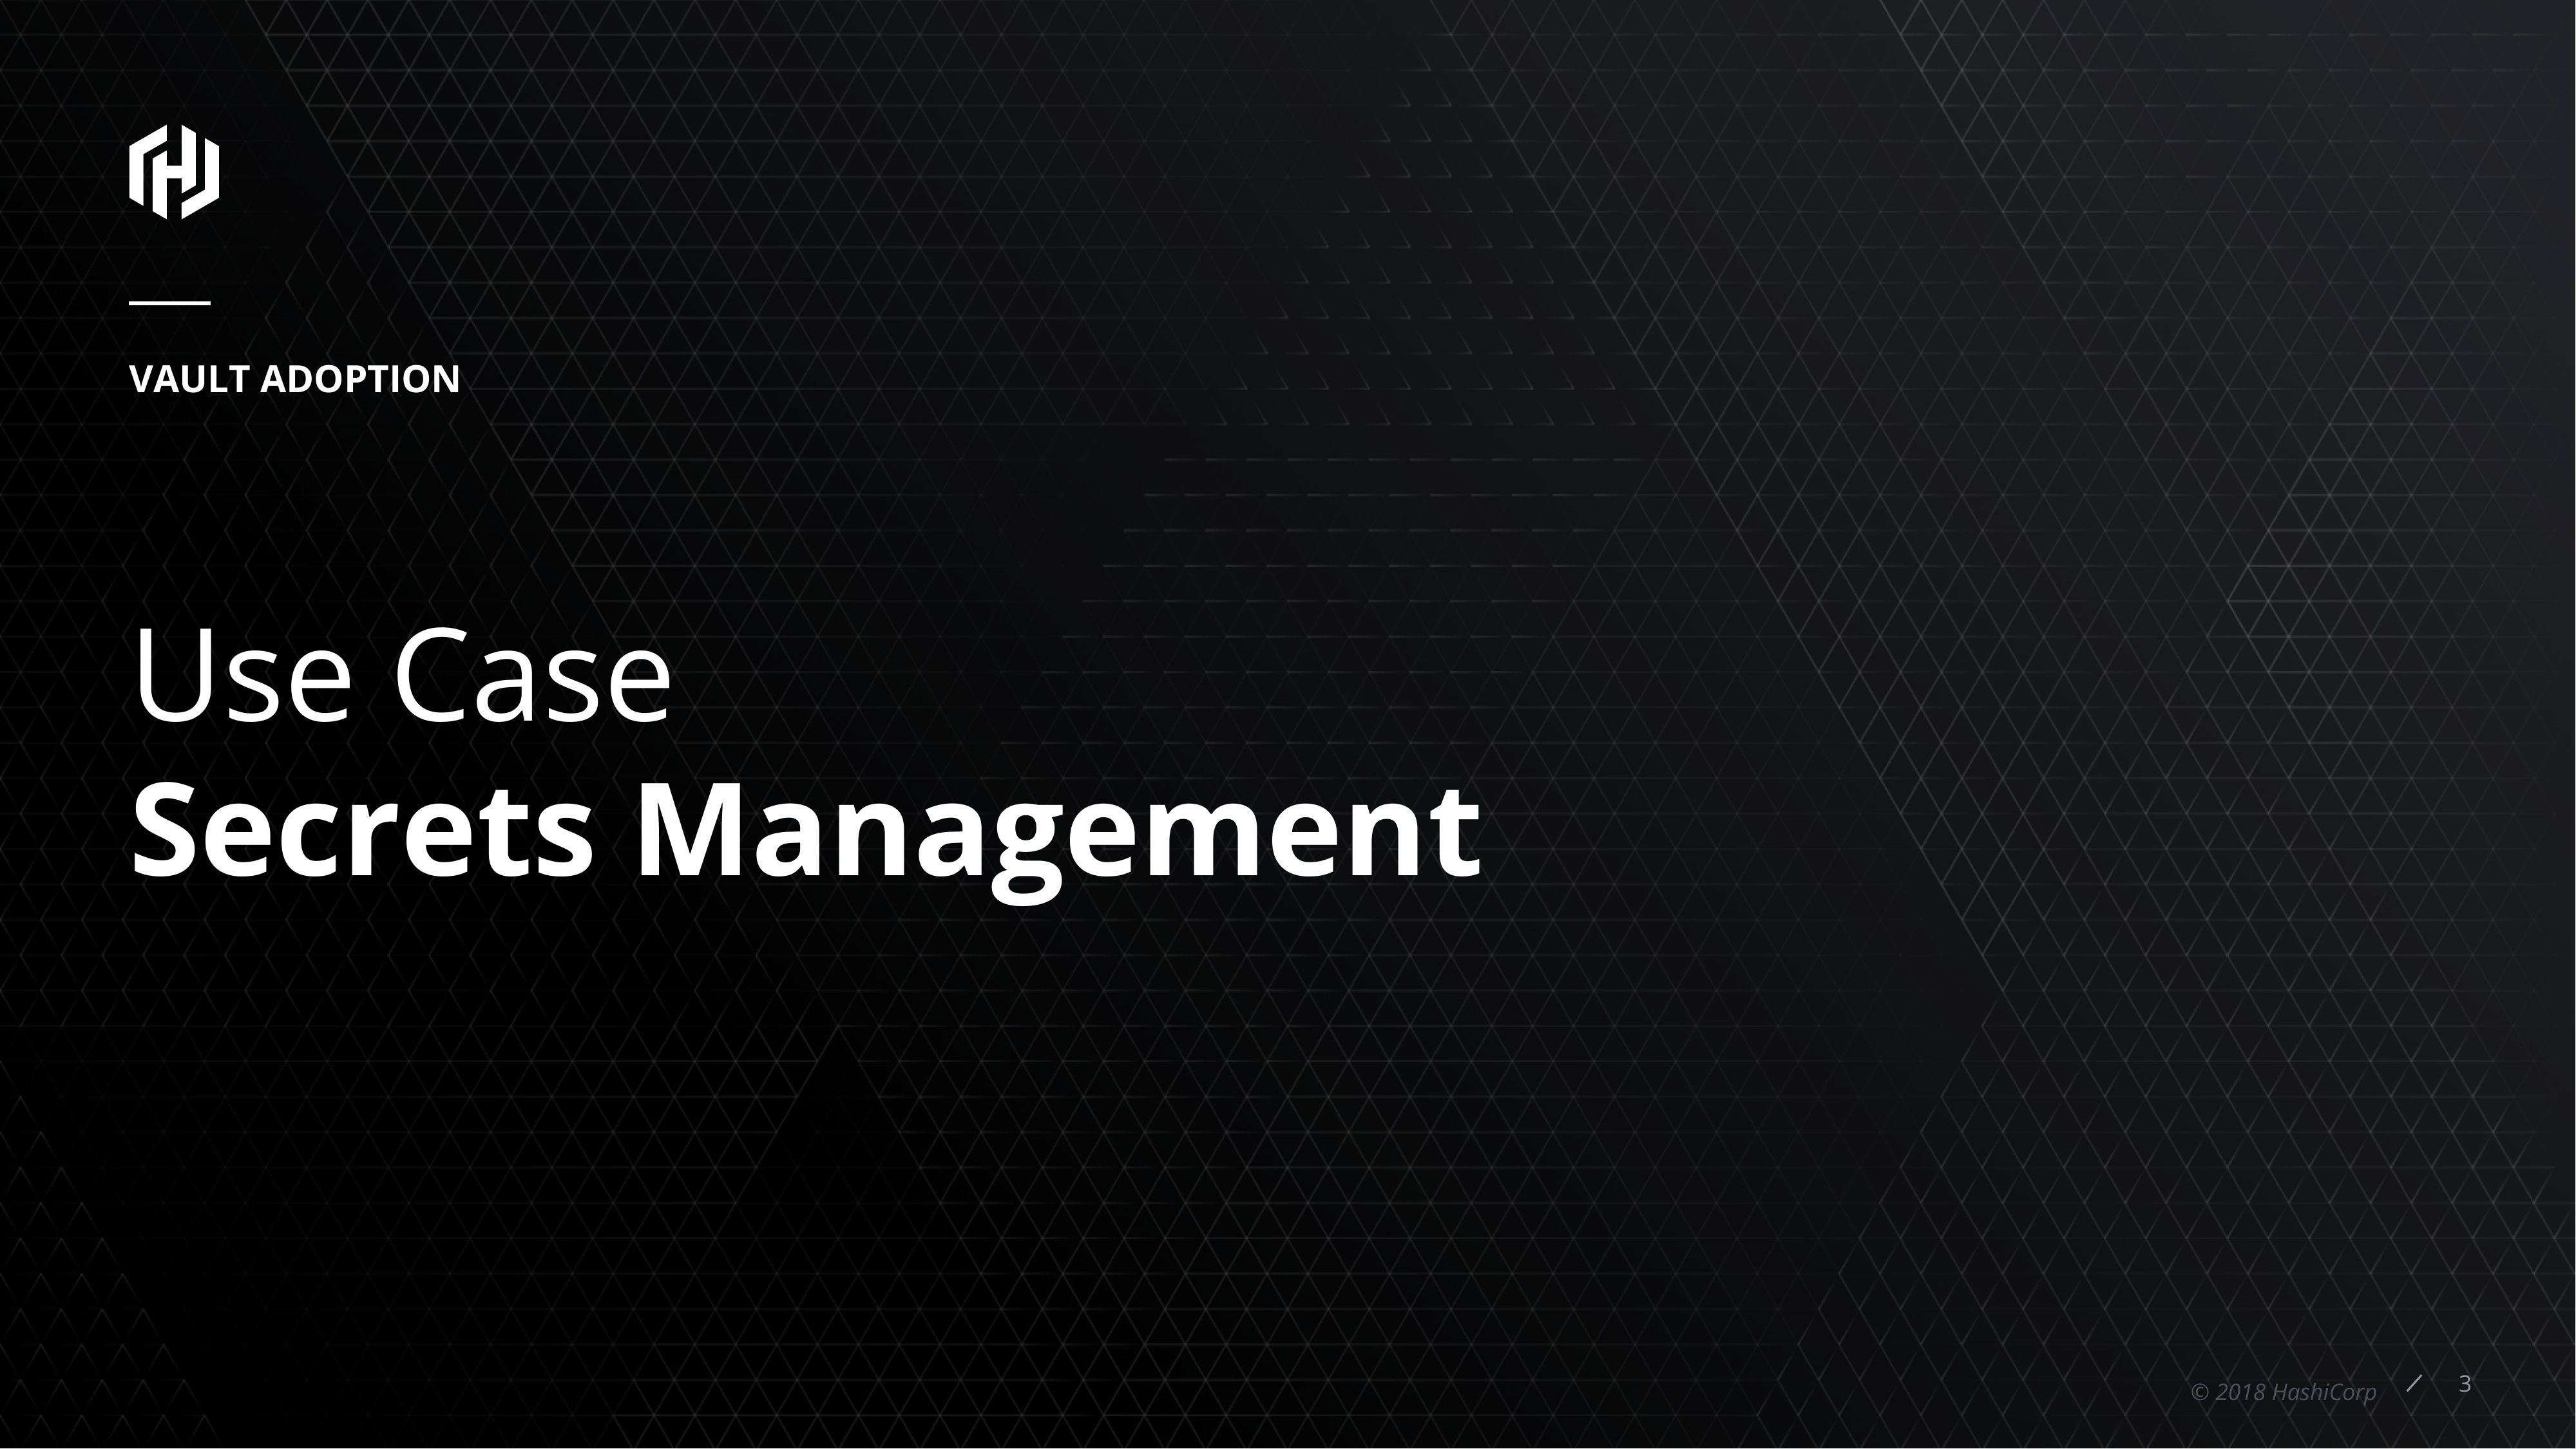

VAULT ADOPTION
# Use Case
Secrets Management
3